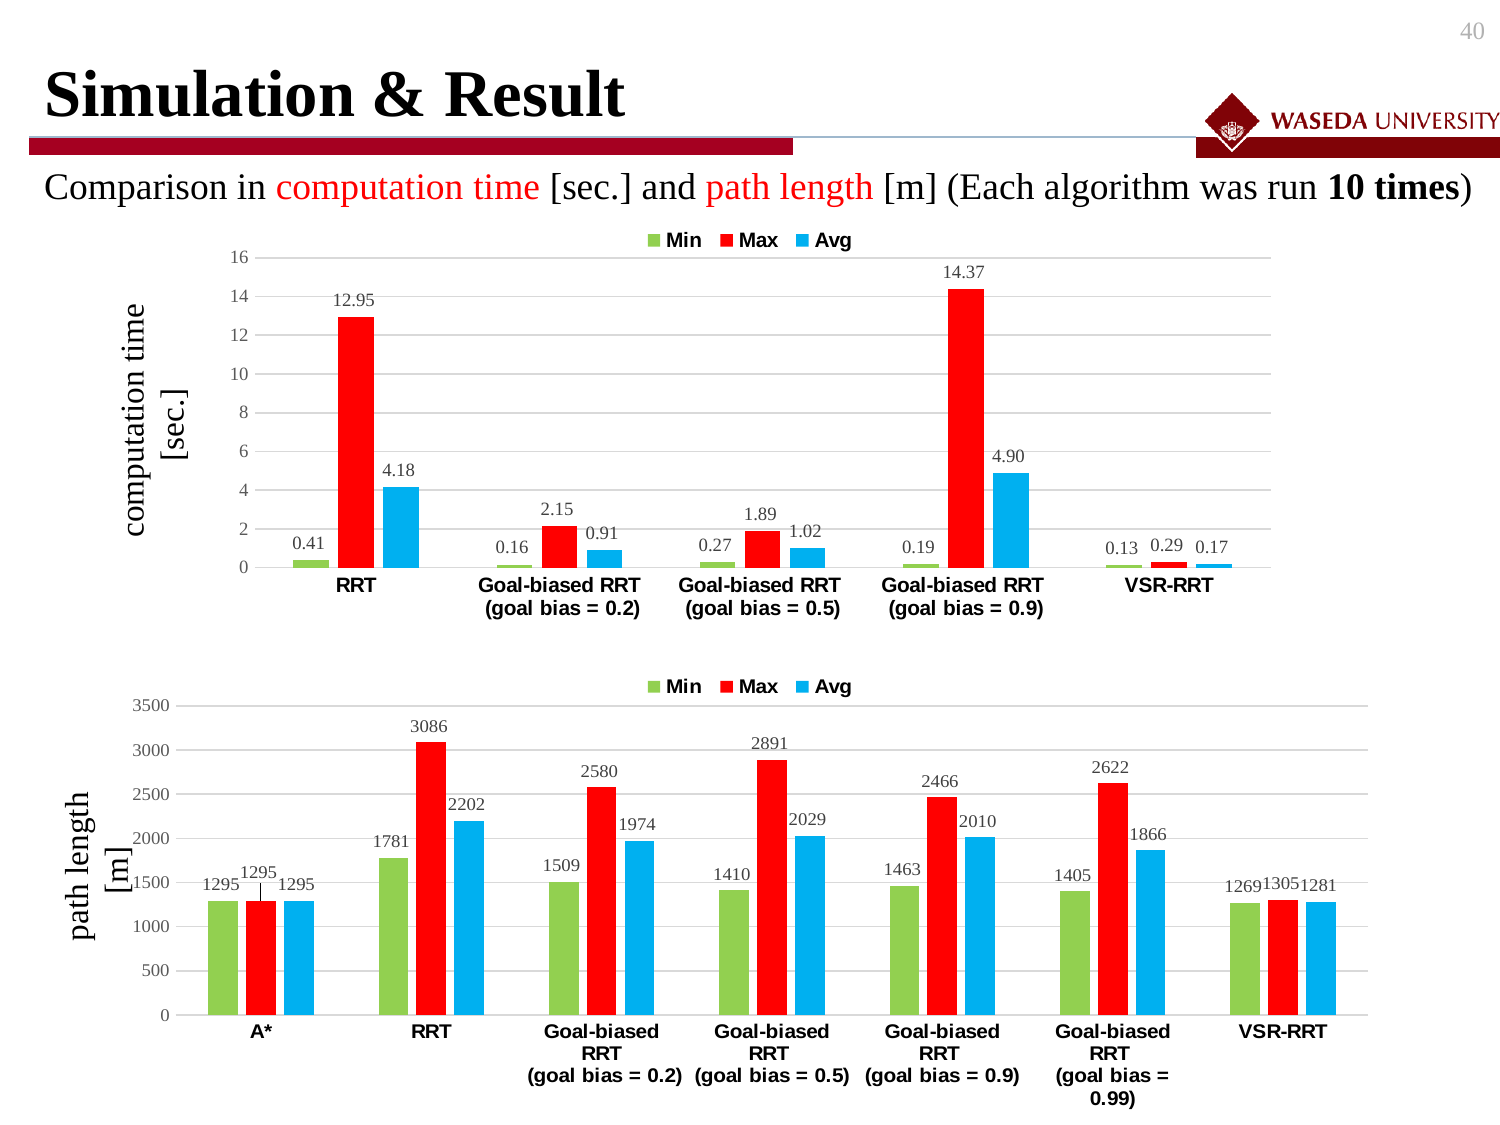

# Simulation & Result
40
Comparison in computation time [sec.] and path length [m] (Each algorithm was run 10 times)

### Chart

| Category |  |  |  |
|---|---|---|---|
| RRT | 0.406924 | 12.95375 | 4.17787511 |
| Goal-biased RRT
 (goal bias = 0.2) | 0.1564447 | 2.152365 | 0.9078486700000001 |
| Goal-biased RRT
(goal bias = 0.5) | 0.2697401 | 1.887927 | 1.01616292 |
| Goal-biased RRT
(goal bias = 0.9) | 0.1931469 | 14.36863 | 4.89800312 |
| VSR-RRT | 0.1297603 | 0.2931464 | 0.17430669000000001 |
computation time [sec.]

### Chart

| Category |  |  |  |
|---|---|---|---|
| A* | 1295.097 | 1295.097 | 1295.097 |
| RRT | 1781.212 | 3085.613 | 2201.5951999999997 |
| Goal-biased RRT
 (goal bias = 0.2) | 1509.438 | 2580.173 | 1974.3103999999996 |
| Goal-biased RRT
(goal bias = 0.5) | 1409.831 | 2890.712 | 2028.7676 |
| Goal-biased RRT
(goal bias = 0.9) | 1462.647 | 2466.027 | 2009.9688 |
| Goal-biased RRT
(goal bias = 0.99) | 1404.797 | 2622.197 | 1866.44 |
| VSR-RRT | 1268.724 | 1305.184 | 1281.4416999999999 |
path length [m]